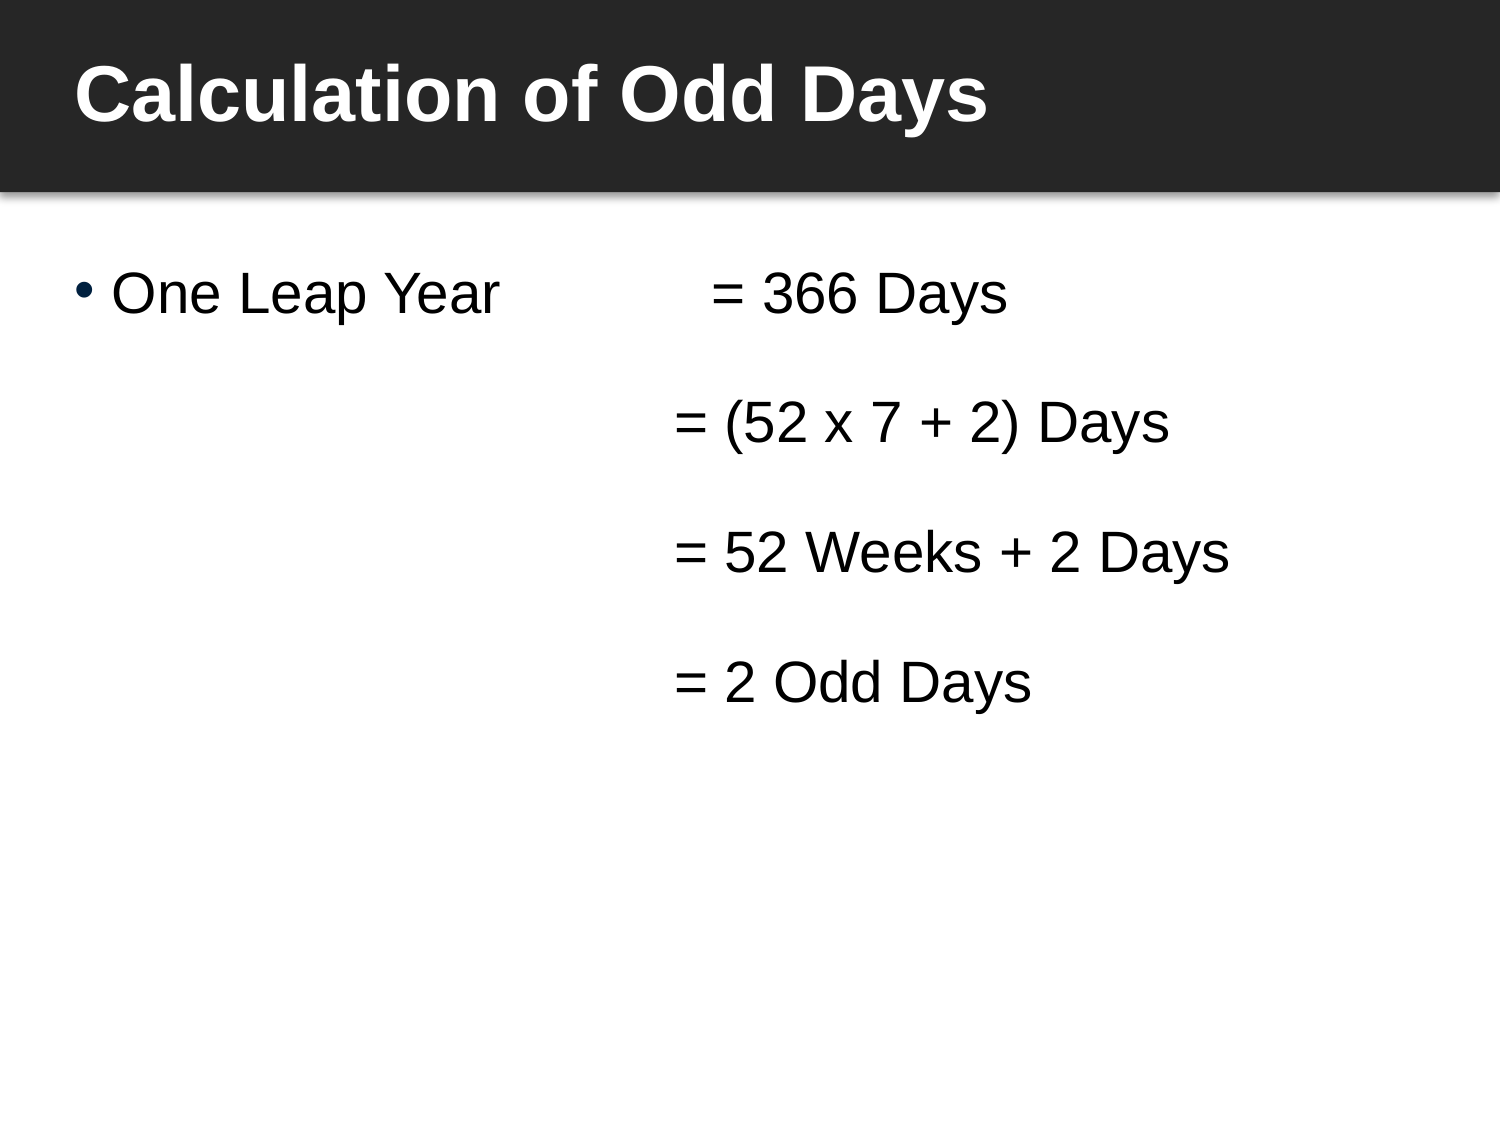

# Calculation of Odd Days
One Leap Year 		= 366 Days
			= (52 x 7 + 2) Days
			= 52 Weeks + 2 Days
				= 2 Odd Days